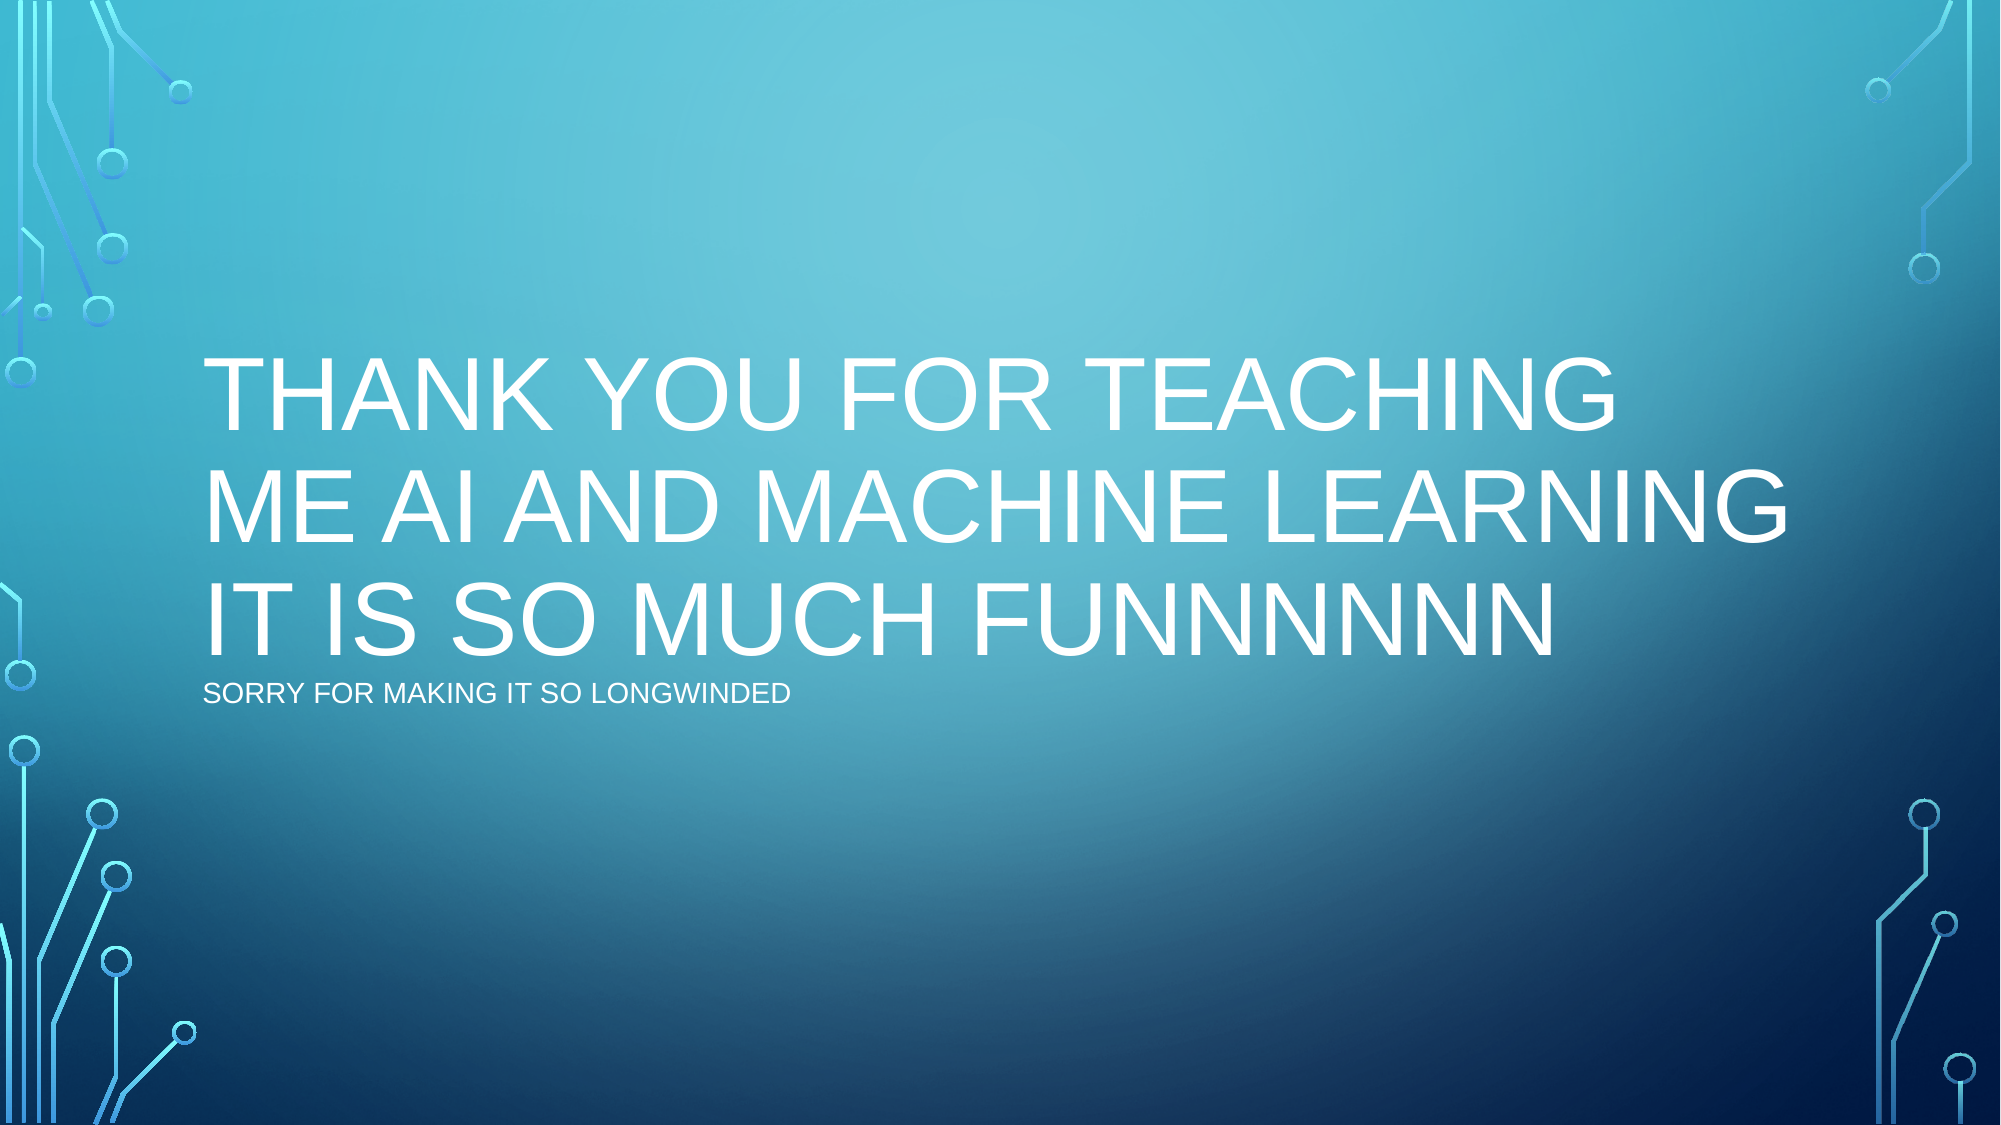

# Thank You FOR TEACHING ME AI AND machine learning it is so much funnnnnn sorry for making it so longwinded